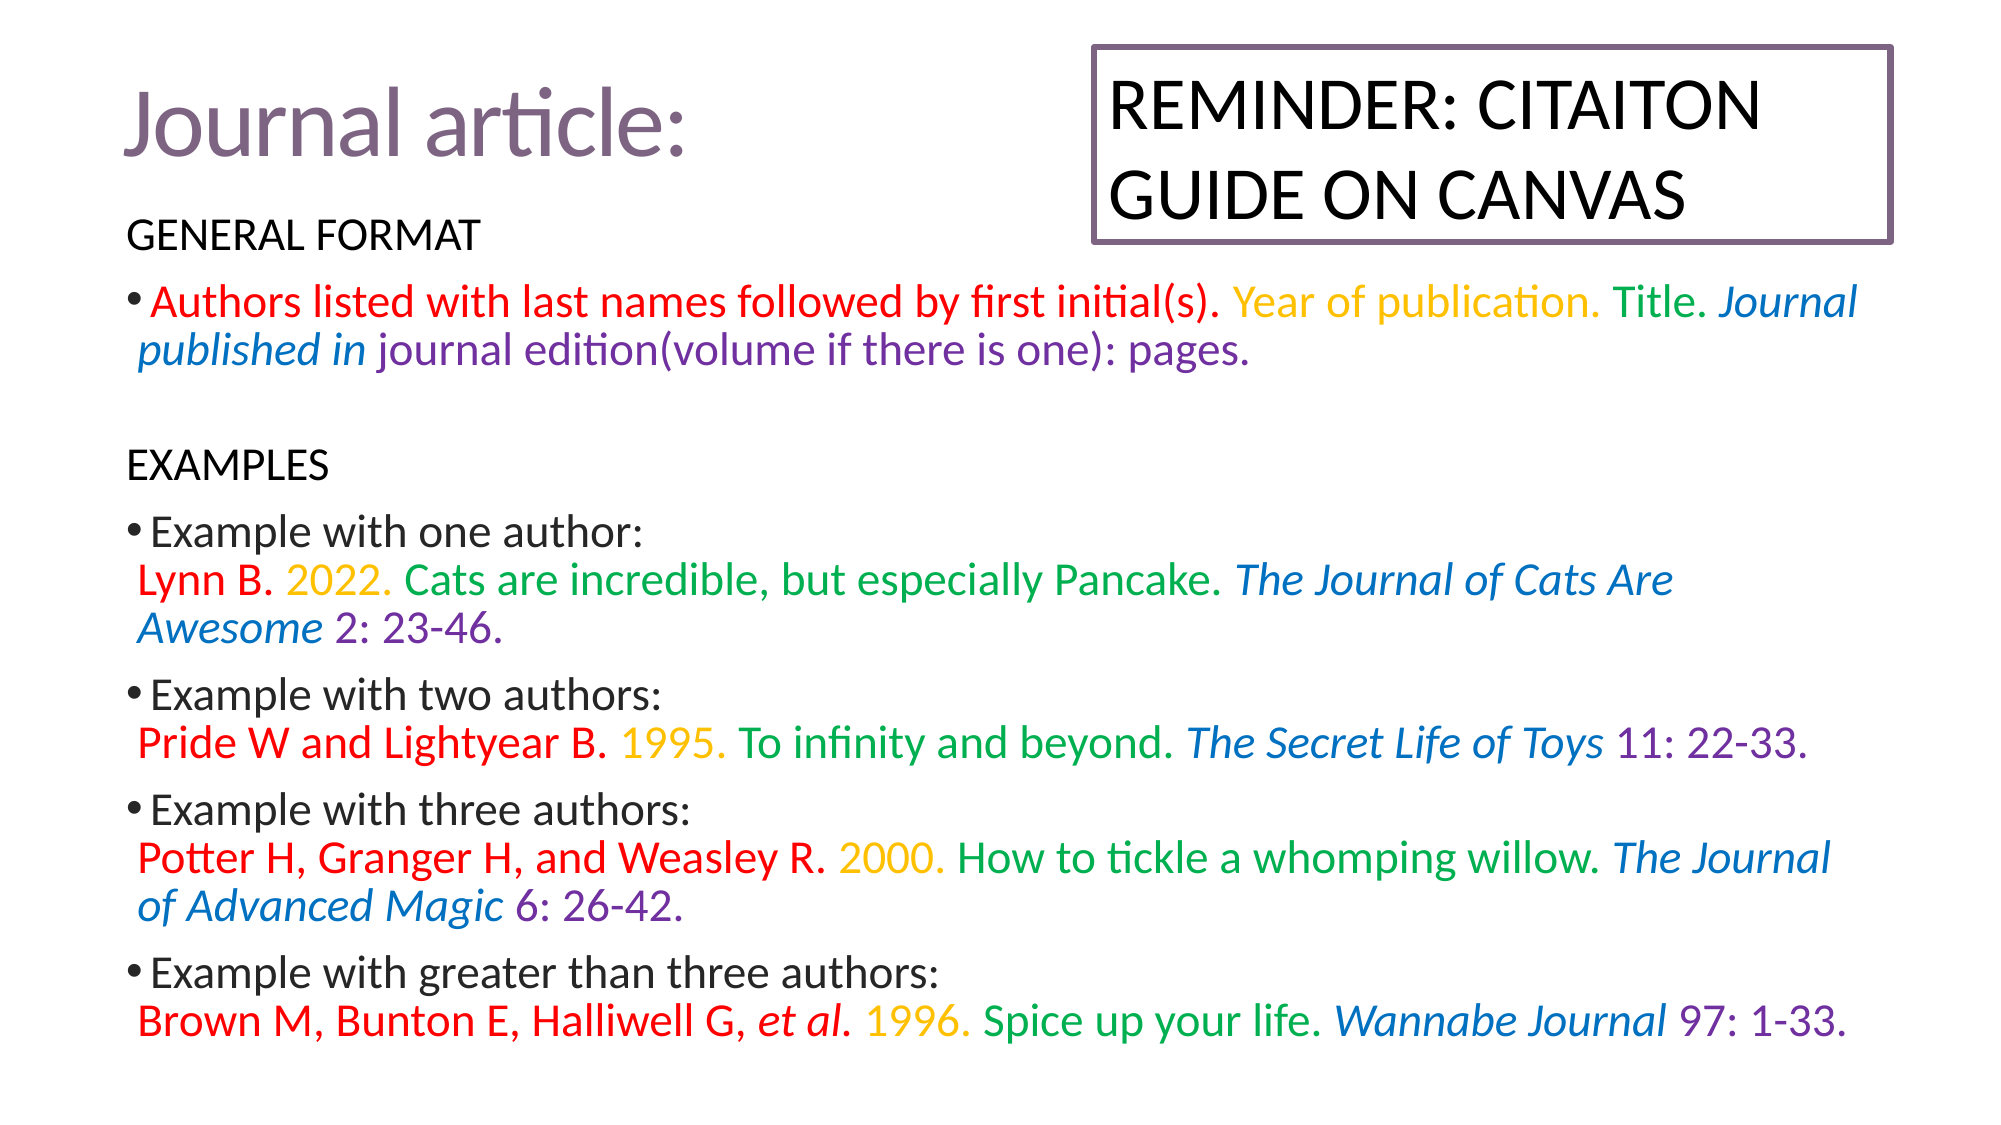

REMINDER: CITAITON GUIDE ON CANVAS
# Journal article:
GENERAL FORMAT
 Authors listed with last names followed by first initial(s). Year of publication. Title. Journal published in journal edition(volume if there is one): pages.
EXAMPLES
 Example with one author:
Lynn B. 2022. Cats are incredible, but especially Pancake. The Journal of Cats Are Awesome 2: 23-46.
 Example with two authors:
Pride W and Lightyear B. 1995. To infinity and beyond. The Secret Life of Toys 11: 22-33.
 Example with three authors:
Potter H, Granger H, and Weasley R. 2000. How to tickle a whomping willow. The Journal of Advanced Magic 6: 26-42.
 Example with greater than three authors:
Brown M, Bunton E, Halliwell G, et al. 1996. Spice up your life. Wannabe Journal 97: 1-33.